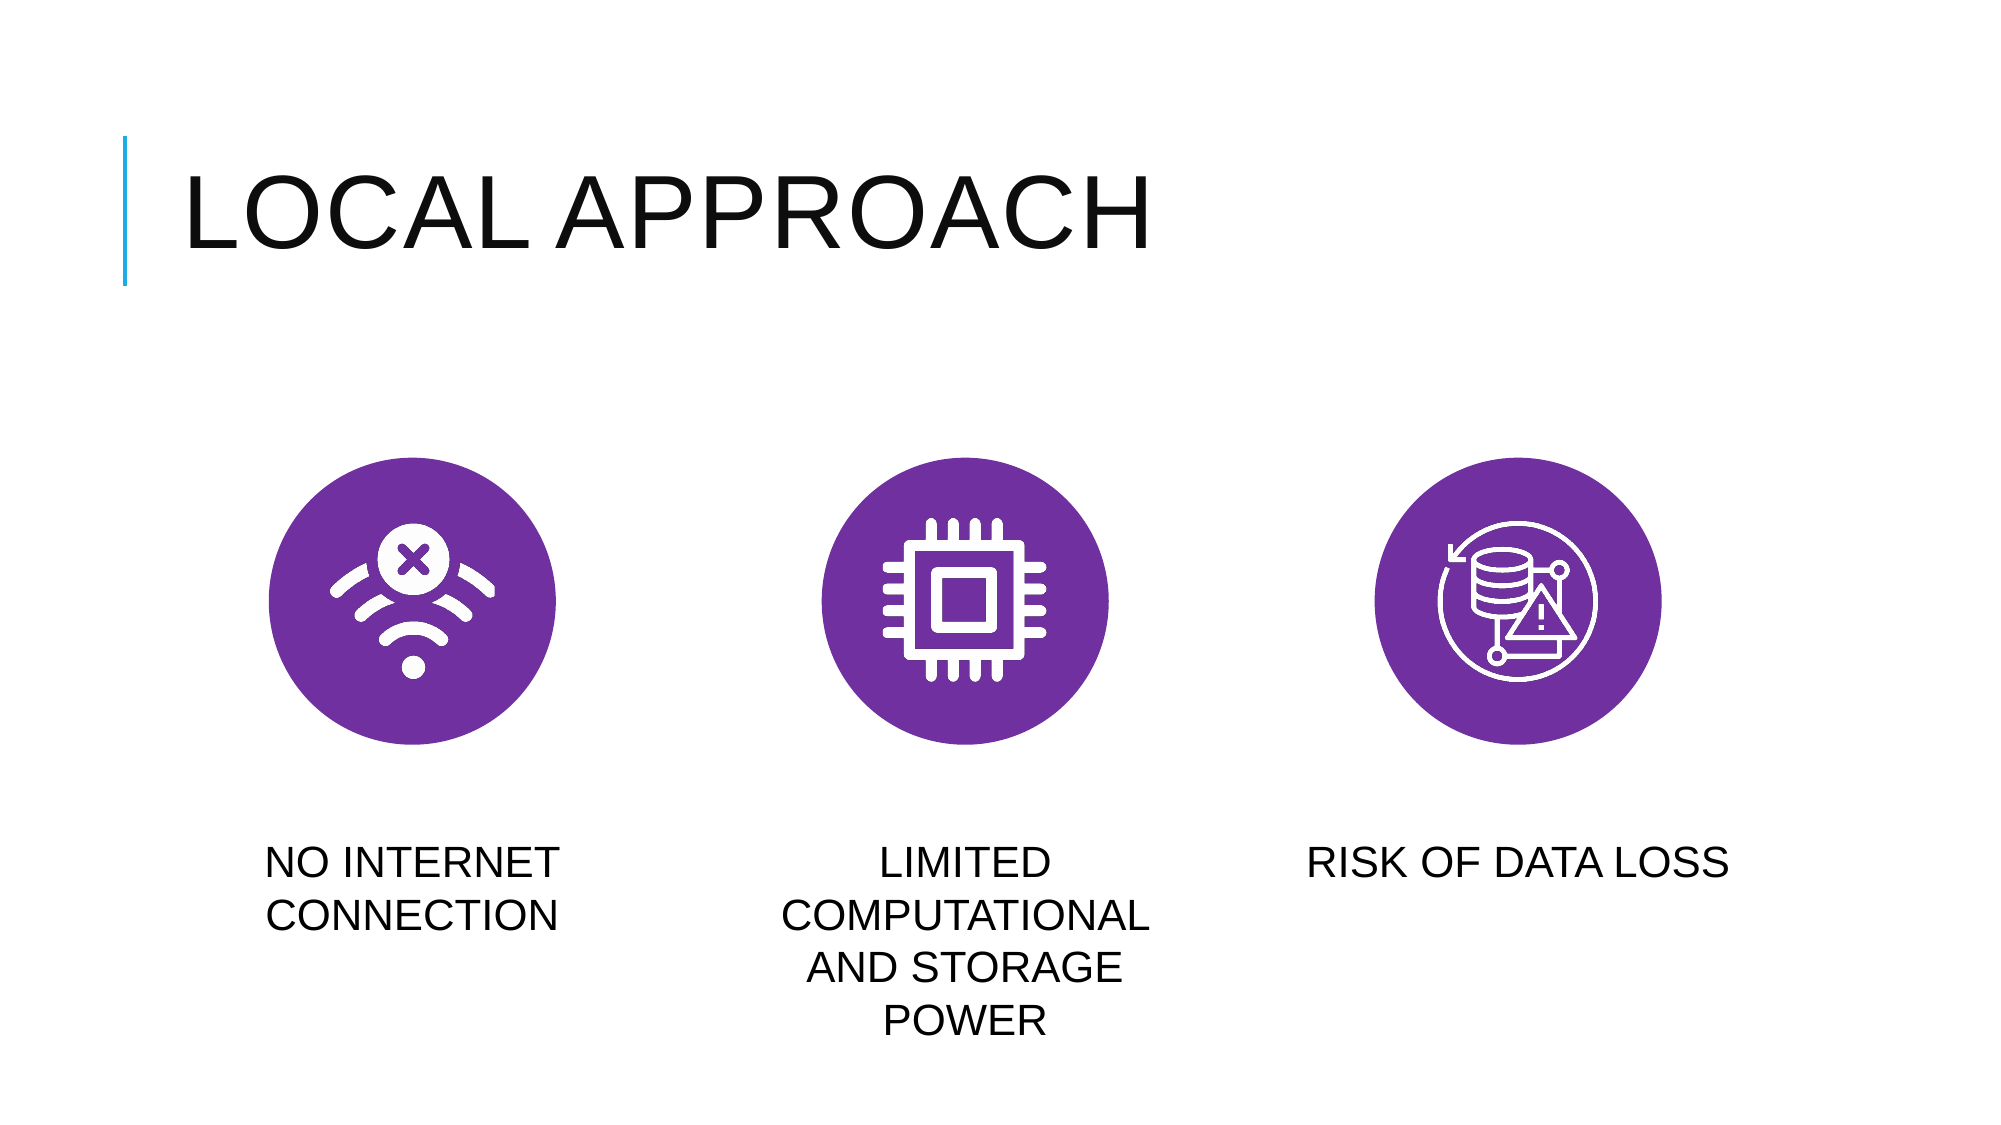

# local approach
NO Internet connection
Limited computational and storage power
Risk of data loss